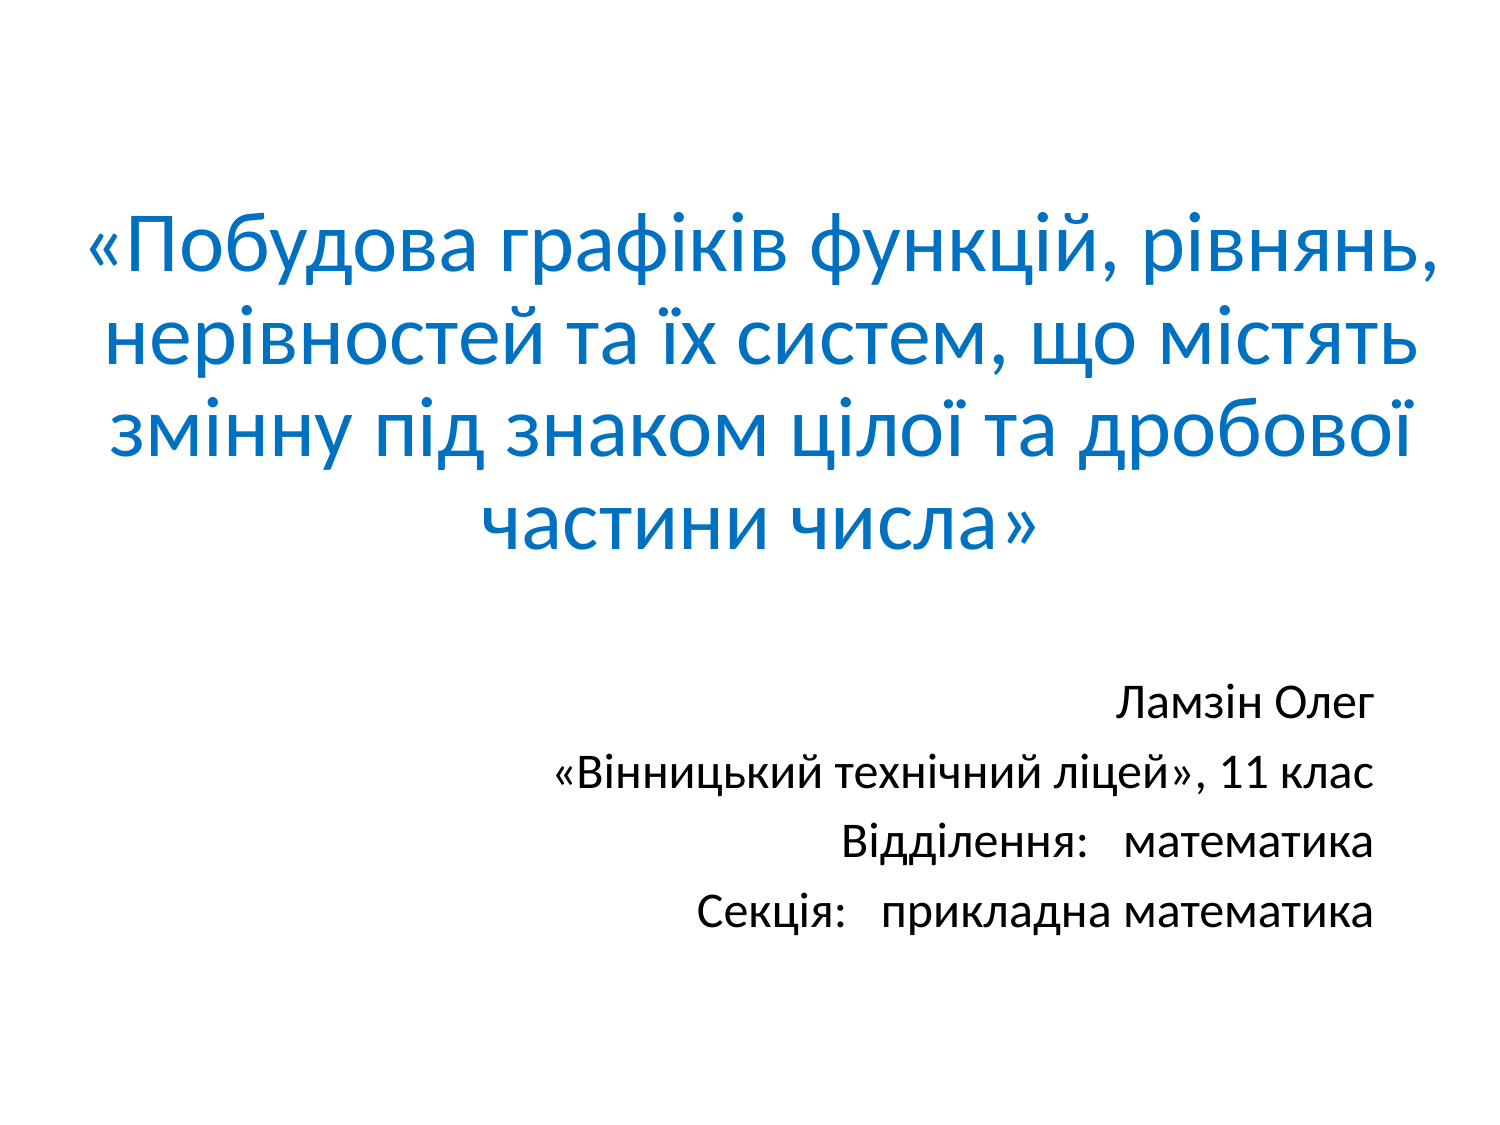

# «Побудова графіків функцій, рівнянь, нерівностей та їх систем, що містять змінну під знаком цілої та дробової частини числа»
Ламзін Олег
«Вінницький технічний ліцей», 11 клас
Відділення:   математика
Секція:   прикладна математика